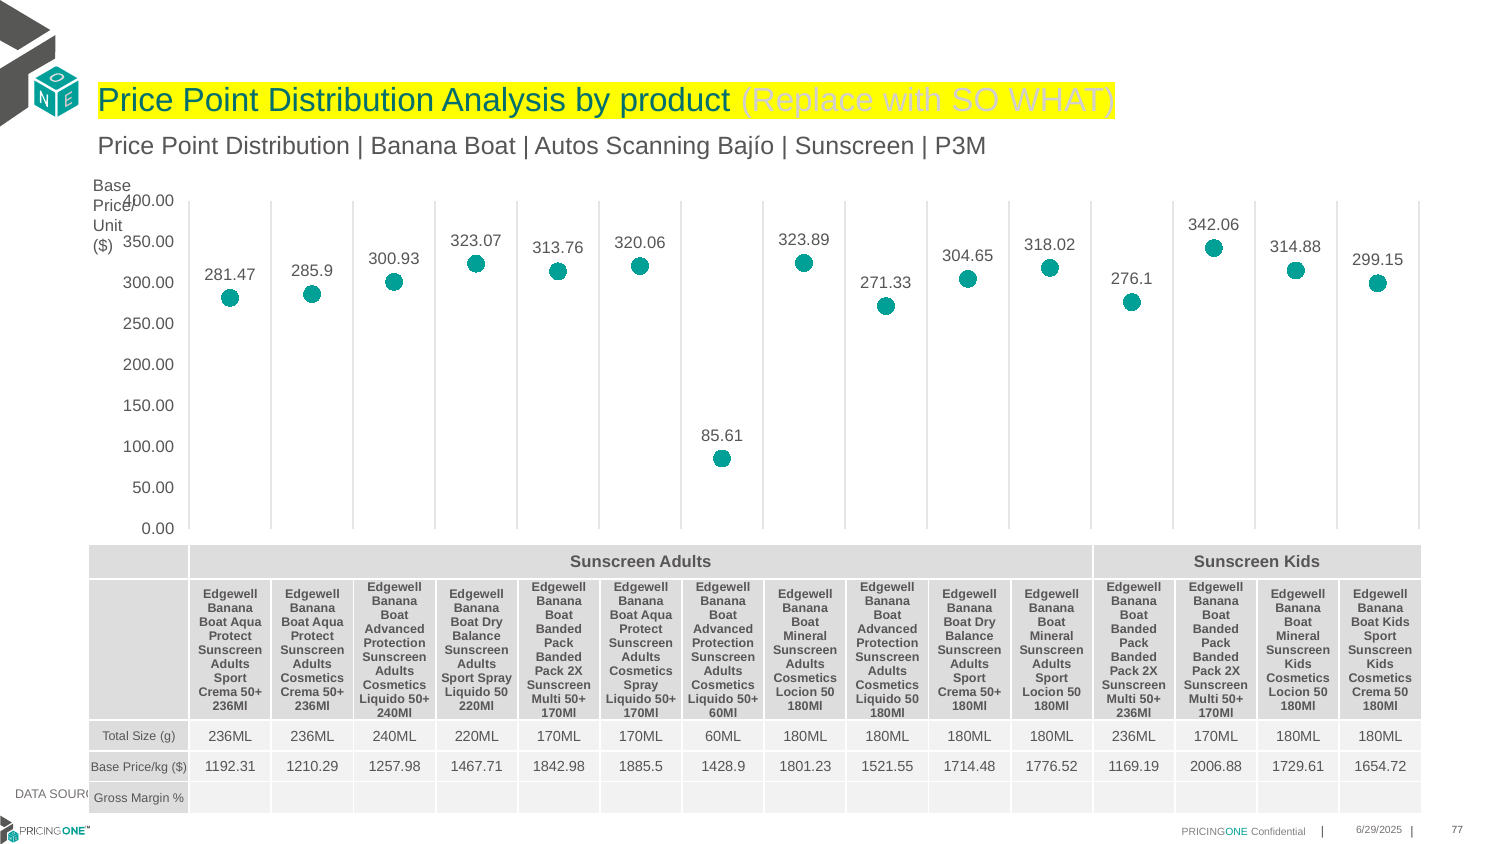

# Price Point Distribution Analysis by product (Replace with SO WHAT)
Price Point Distribution | Banana Boat | Autos Scanning Bajío | Sunscreen | P3M
Base Price/Unit ($)

### Chart

| Category | Base Price/Unit |
|---|---|
| Edgewell Banana Boat Aqua Protect Sunscreen Adults Sport Crema 50+ 236Ml | 281.47 |
| Edgewell Banana Boat Aqua Protect Sunscreen Adults Cosmetics Crema 50+ 236Ml | 285.9 |
| Edgewell Banana Boat Advanced Protection Sunscreen Adults Cosmetics Liquido 50+ 240Ml | 300.93 |
| Edgewell Banana Boat Dry Balance Sunscreen Adults Sport Spray Liquido 50 220Ml | 323.07 |
| Edgewell Banana Boat Banded Pack Banded Pack 2X Sunscreen Multi 50+ 170Ml | 313.76 |
| Edgewell Banana Boat Aqua Protect Sunscreen Adults Cosmetics Spray Liquido 50+ 170Ml | 320.06 |
| Edgewell Banana Boat Advanced Protection Sunscreen Adults Cosmetics Liquido 50+ 60Ml | 85.61 |
| Edgewell Banana Boat Mineral Sunscreen Adults Cosmetics Locion 50 180Ml | 323.89 |
| Edgewell Banana Boat Advanced Protection Sunscreen Adults Cosmetics Liquido 50 180Ml | 271.33 |
| Edgewell Banana Boat Dry Balance Sunscreen Adults Sport Crema 50+ 180Ml | 304.65 |
| Edgewell Banana Boat Mineral Sunscreen Adults Sport Locion 50 180Ml | 318.02 |
| Edgewell Banana Boat Banded Pack Banded Pack 2X Sunscreen Multi 50+ 236Ml | 276.1 |
| Edgewell Banana Boat Mineral Sunscreen Kids Cosmetics Locion 50 180Ml | 342.06 |
| Edgewell Banana Boat Kids Sport Sunscreen Kids Cosmetics Crema 50 180Ml | 314.88 |
|  | Sunscreen Adults | Sunscreen Adults | Sunscreen Adults | Sunscreen Adults | Sunscreen Adults | Sunscreen Adults | Sunscreen Adults | Sunscreen Adults | Sunscreen Adults | Sunscreen Adults | Sunscreen Adults | Sunscreen Kids | Sunscreen Kids | Sunscreen Kids | Sunscreen Kids |
| --- | --- | --- | --- | --- | --- | --- | --- | --- | --- | --- | --- | --- | --- | --- | --- |
|  | Edgewell Banana Boat Aqua Protect Sunscreen Adults Sport Crema 50+ 236Ml | Edgewell Banana Boat Aqua Protect Sunscreen Adults Cosmetics Crema 50+ 236Ml | Edgewell Banana Boat Advanced Protection Sunscreen Adults Cosmetics Liquido 50+ 240Ml | Edgewell Banana Boat Dry Balance Sunscreen Adults Sport Spray Liquido 50 220Ml | Edgewell Banana Boat Banded Pack Banded Pack 2X Sunscreen Multi 50+ 170Ml | Edgewell Banana Boat Aqua Protect Sunscreen Adults Cosmetics Spray Liquido 50+ 170Ml | Edgewell Banana Boat Advanced Protection Sunscreen Adults Cosmetics Liquido 50+ 60Ml | Edgewell Banana Boat Mineral Sunscreen Adults Cosmetics Locion 50 180Ml | Edgewell Banana Boat Advanced Protection Sunscreen Adults Cosmetics Liquido 50 180Ml | Edgewell Banana Boat Dry Balance Sunscreen Adults Sport Crema 50+ 180Ml | Edgewell Banana Boat Mineral Sunscreen Adults Sport Locion 50 180Ml | Edgewell Banana Boat Banded Pack Banded Pack 2X Sunscreen Multi 50+ 236Ml | Edgewell Banana Boat Banded Pack Banded Pack 2X Sunscreen Multi 50+ 170Ml | Edgewell Banana Boat Mineral Sunscreen Kids Cosmetics Locion 50 180Ml | Edgewell Banana Boat Kids Sport Sunscreen Kids Cosmetics Crema 50 180Ml |
| Total Size (g) | 236ML | 236ML | 240ML | 220ML | 170ML | 170ML | 60ML | 180ML | 180ML | 180ML | 180ML | 236ML | 170ML | 180ML | 180ML |
| Base Price/kg ($) | 1192.31 | 1210.29 | 1257.98 | 1467.71 | 1842.98 | 1885.5 | 1428.9 | 1801.23 | 1521.55 | 1714.48 | 1776.52 | 1169.19 | 2006.88 | 1729.61 | 1654.72 |
| Gross Margin % |  |  |  |  |  |  |  |  |  |  |  |  |  |  |  |
DATA SOURCE: Trade Panel/Retailer Data | April  2025
6/29/2025
77